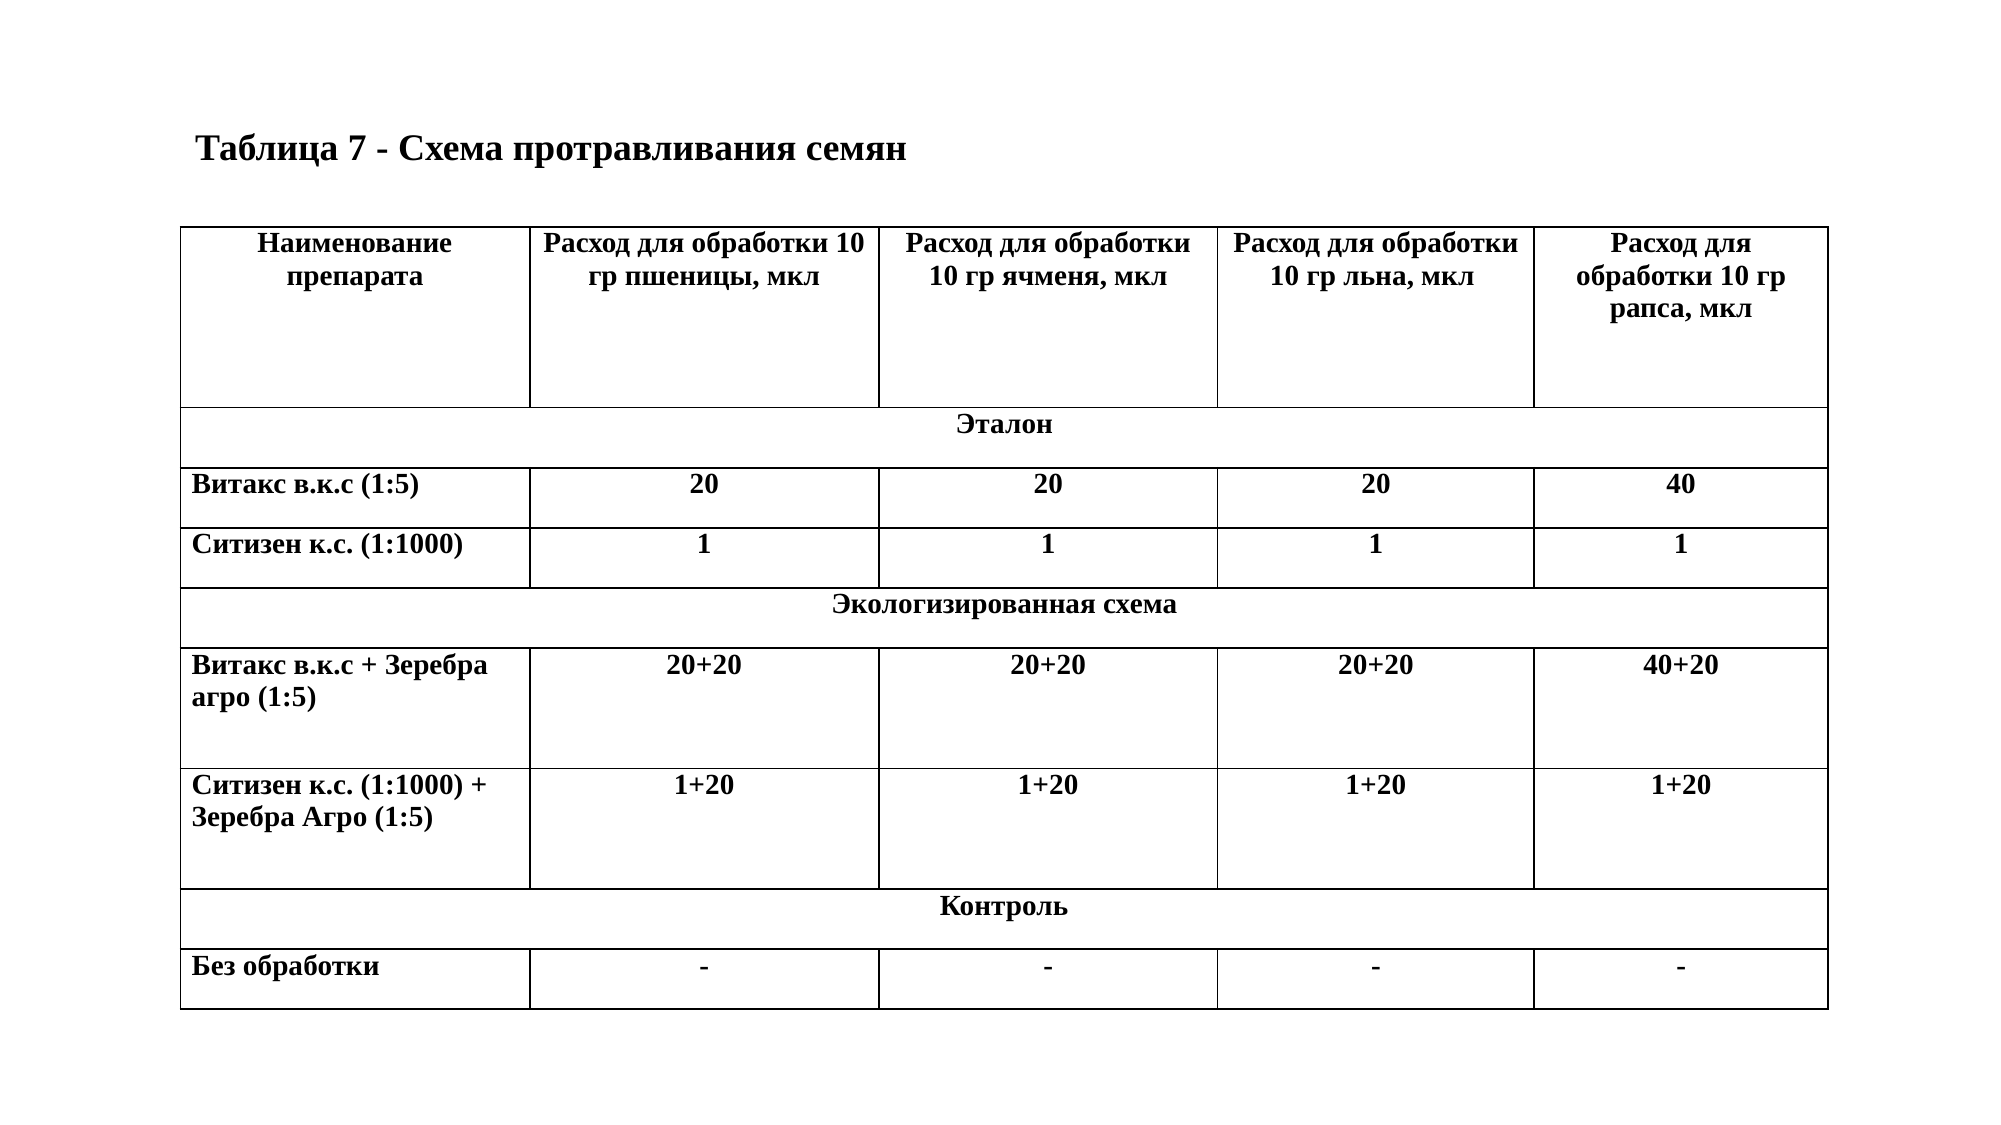

Таблица 7 - Схема протравливания семян
| Наименование препарата | Расход для обработки 10 гр пшеницы, мкл | Расход для обработки 10 гр ячменя, мкл | Расход для обработки 10 гр льна, мкл | Расход для обработки 10 гр рапса, мкл |
| --- | --- | --- | --- | --- |
| Эталон |  |  |  |  |
| Витакс в.к.с (1:5) | 20 | 20 | 20 | 40 |
| Ситизен к.с. (1:1000) | 1 | 1 | 1 | 1 |
| Экологизированная схема |  |  |  |  |
| Витакс в.к.с + Зеребра агро (1:5) | 20+20 | 20+20 | 20+20 | 40+20 |
| Ситизен к.с. (1:1000) + Зеребра Агро (1:5) | 1+20 | 1+20 | 1+20 | 1+20 |
| Контроль |  |  |  |  |
| Без обработки | - | - | - | - |